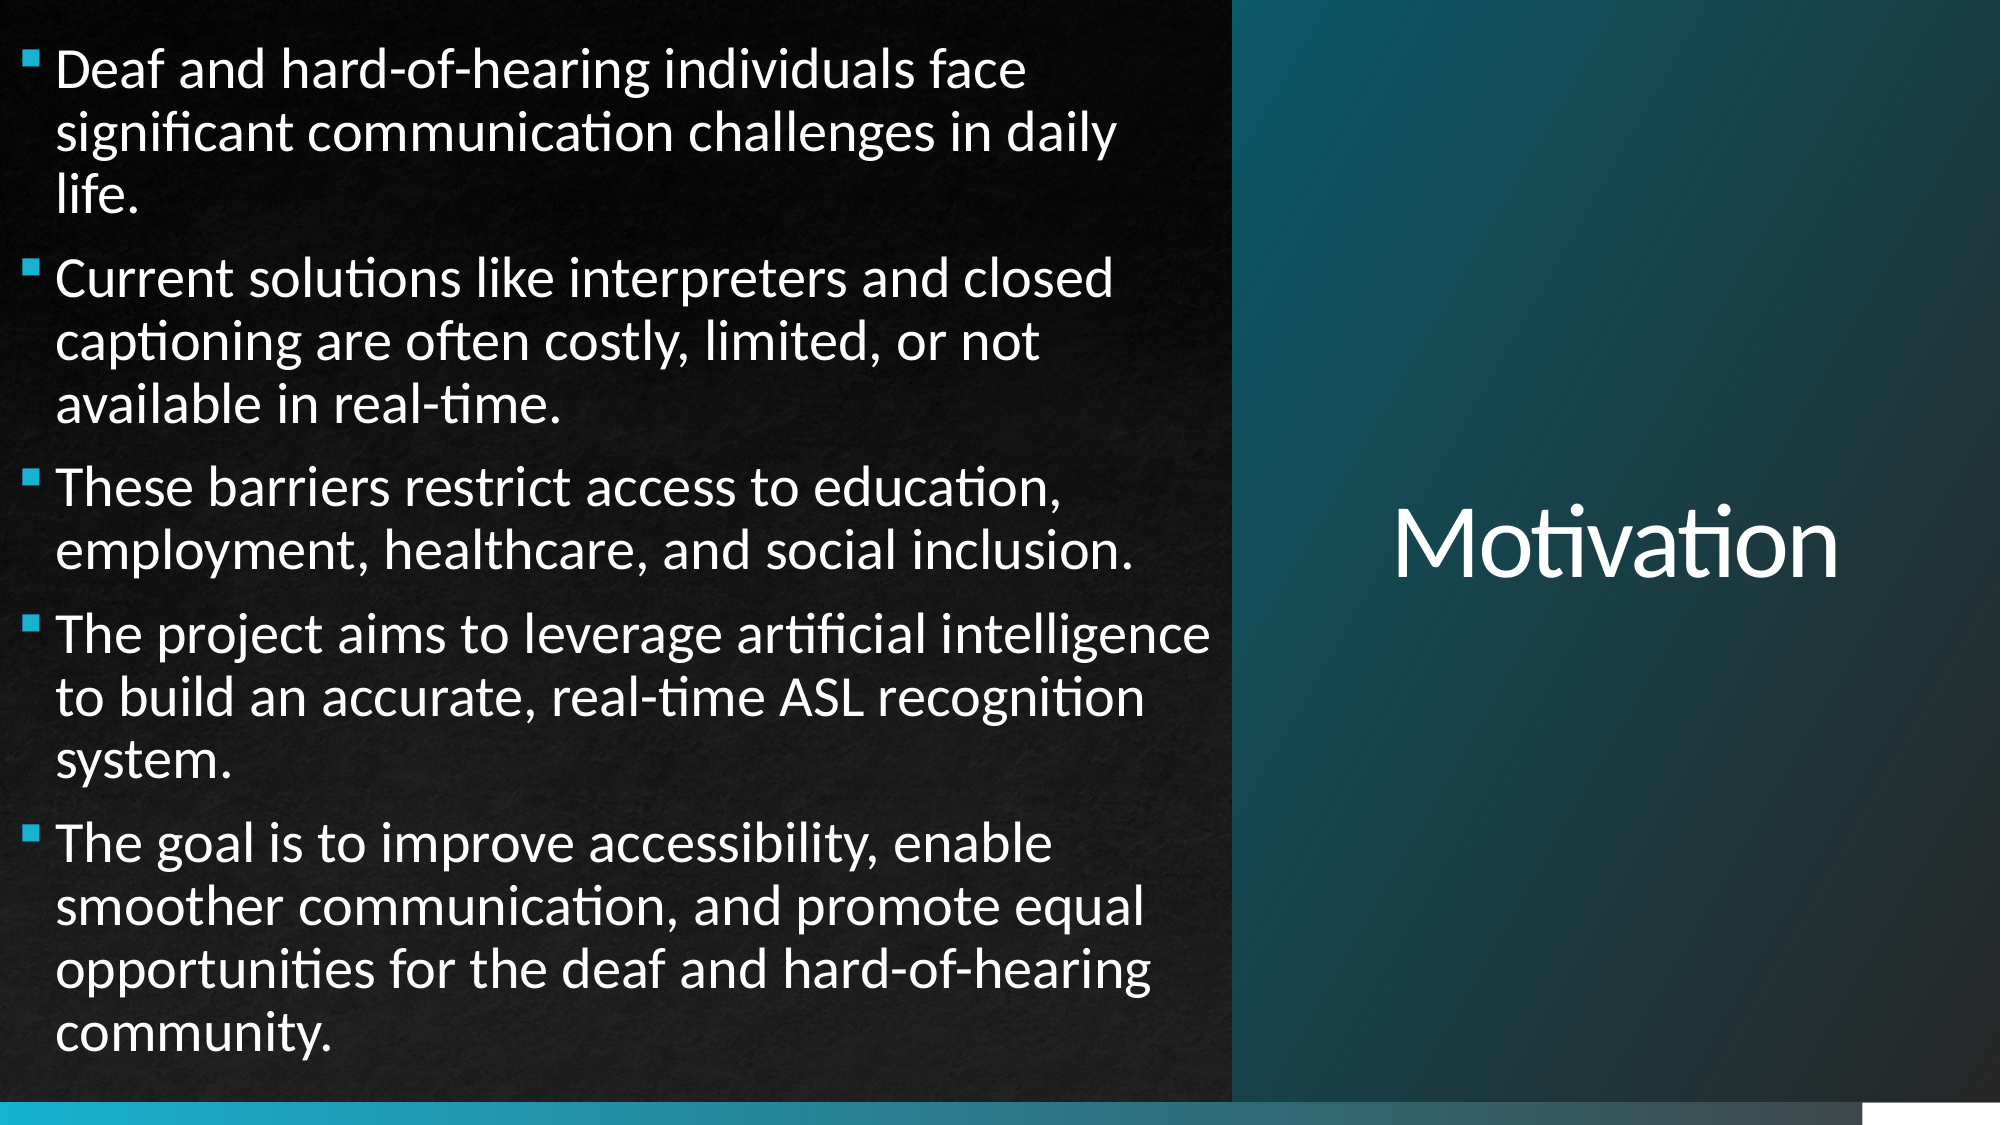

Deaf and hard-of-hearing individuals face significant communication challenges in daily life.
Current solutions like interpreters and closed captioning are often costly, limited, or not available in real-time.
These barriers restrict access to education, employment, healthcare, and social inclusion.
The project aims to leverage artificial intelligence to build an accurate, real-time ASL recognition system.
The goal is to improve accessibility, enable smoother communication, and promote equal opportunities for the deaf and hard-of-hearing community.
# Motivation